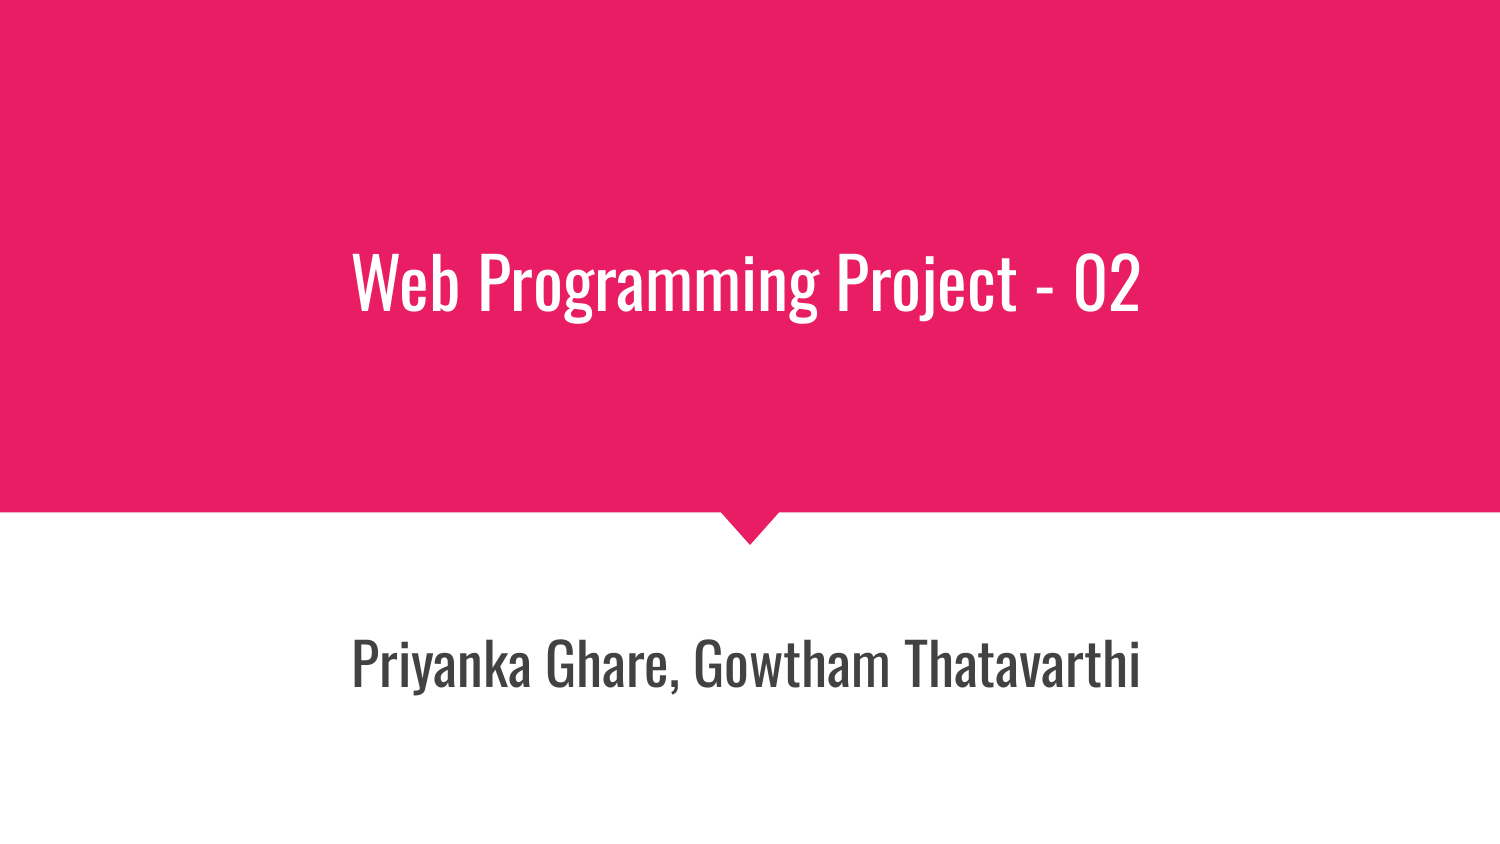

# Web Programming Project - 02
Priyanka Ghare, Gowtham Thatavarthi